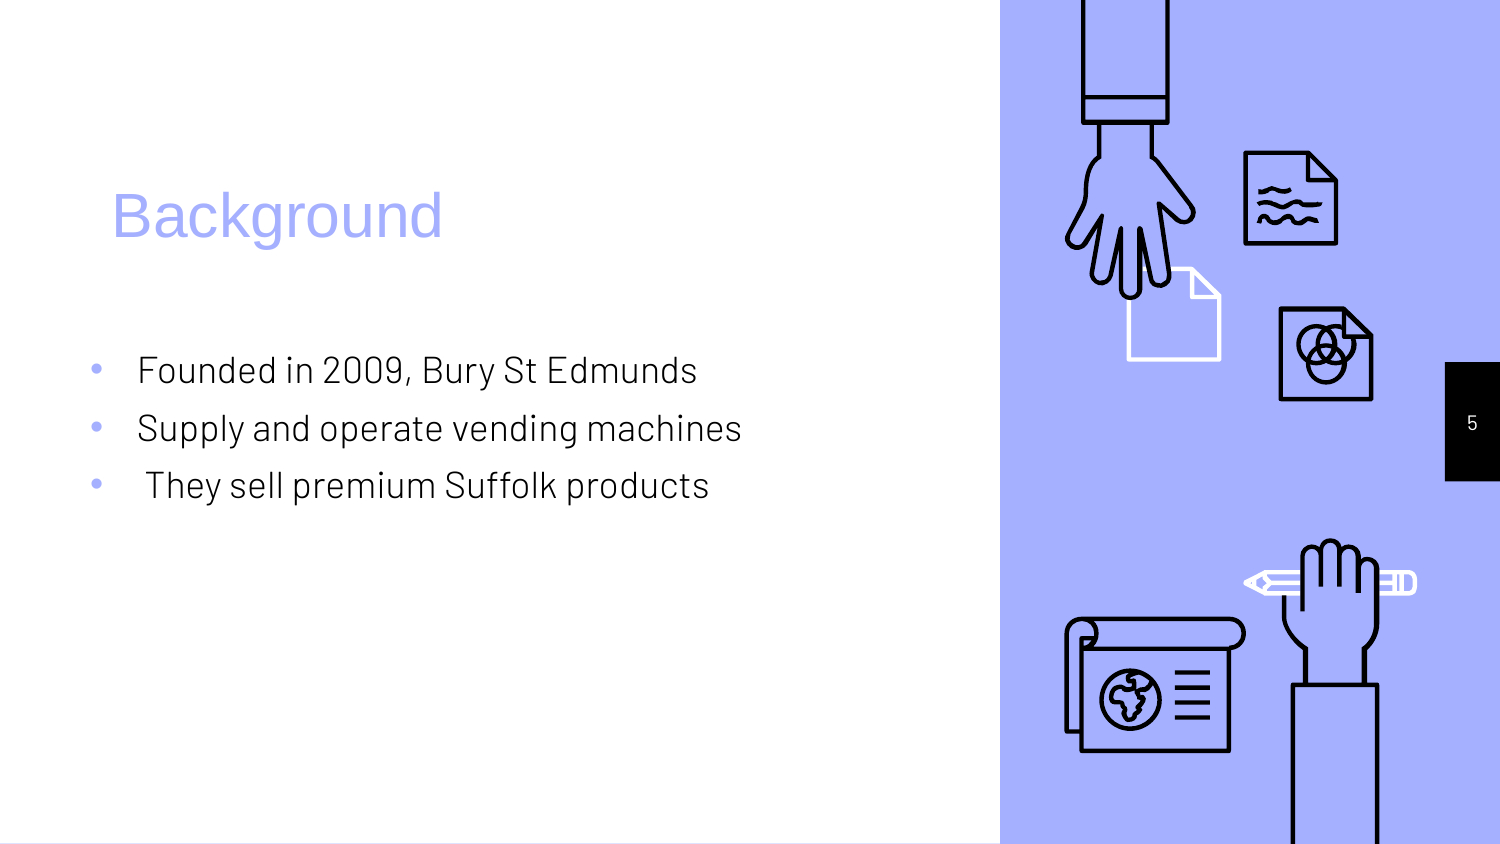

# Background
Founded in 2009, Bury St Edmunds
Supply and operate vending machines
 They sell premium Suffolk products

5